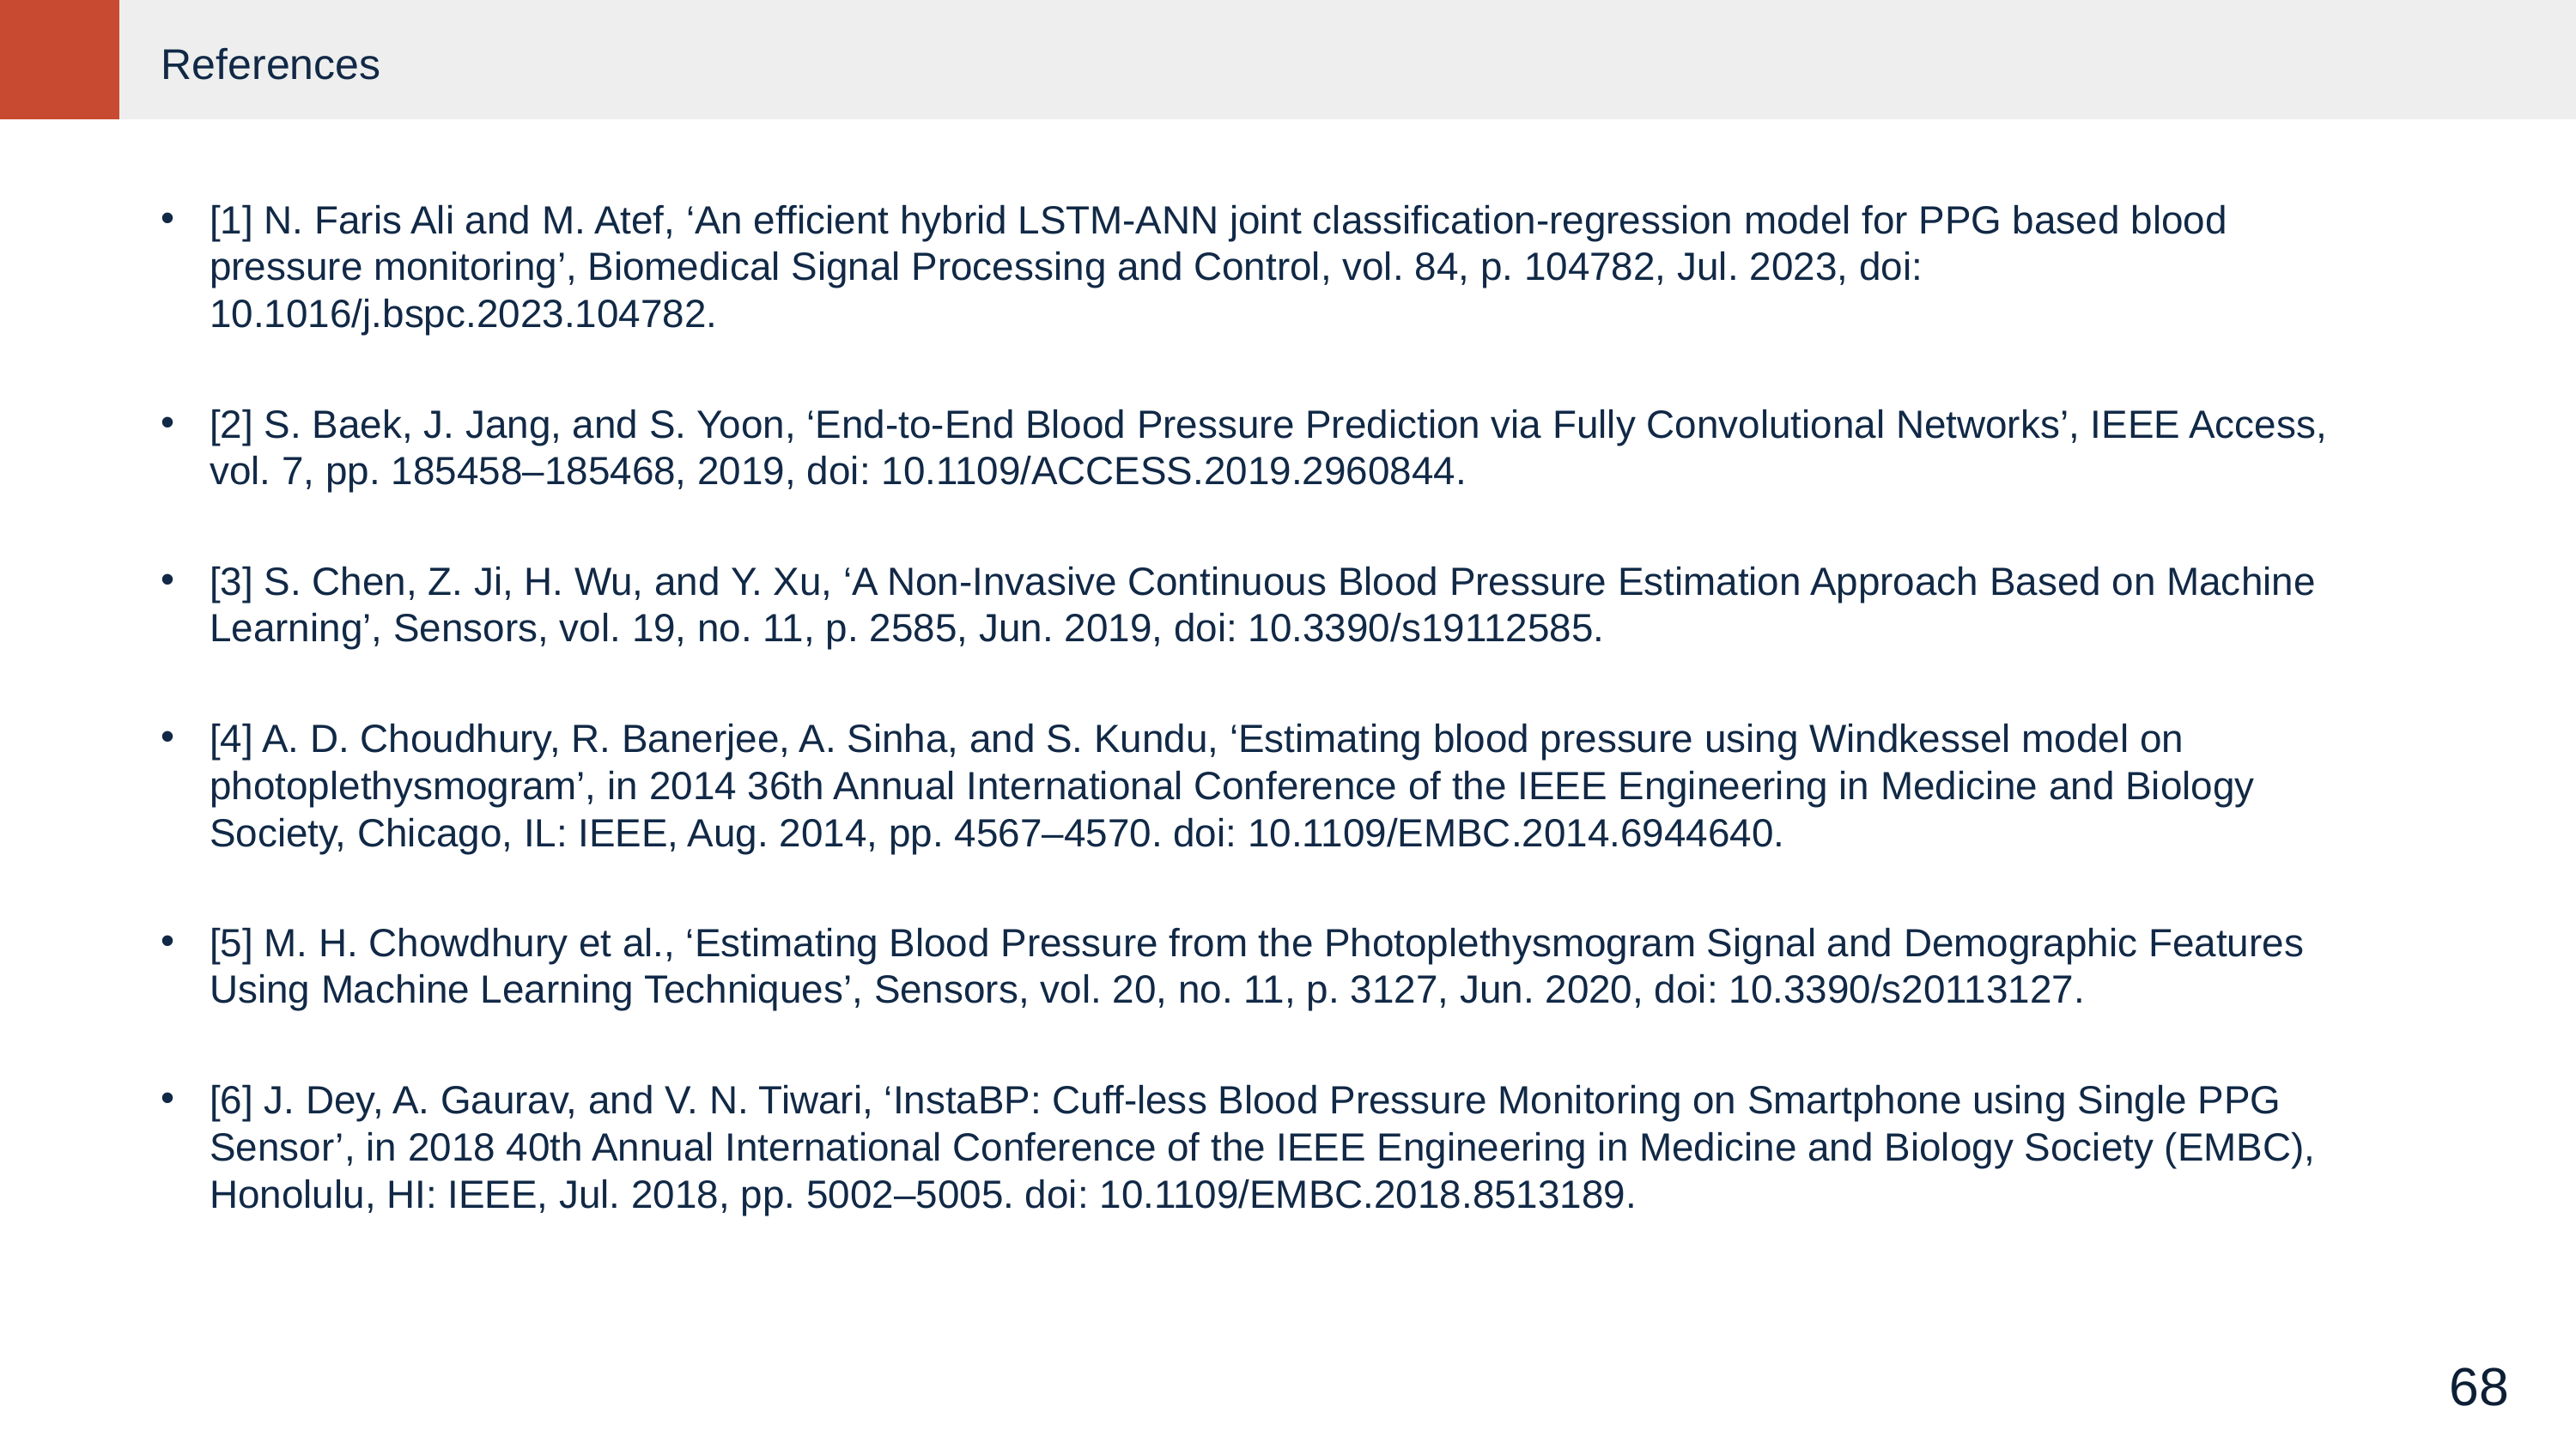

References
[1] N. Faris Ali and M. Atef, ‘An efficient hybrid LSTM-ANN joint classification-regression model for PPG based blood pressure monitoring’, Biomedical Signal Processing and Control, vol. 84, p. 104782, Jul. 2023, doi: 10.1016/j.bspc.2023.104782.

[2] S. Baek, J. Jang, and S. Yoon, ‘End-to-End Blood Pressure Prediction via Fully Convolutional Networks’, IEEE Access, vol. 7, pp. 185458–185468, 2019, doi: 10.1109/ACCESS.2019.2960844.

[3] S. Chen, Z. Ji, H. Wu, and Y. Xu, ‘A Non-Invasive Continuous Blood Pressure Estimation Approach Based on Machine Learning’, Sensors, vol. 19, no. 11, p. 2585, Jun. 2019, doi: 10.3390/s19112585.

[4] A. D. Choudhury, R. Banerjee, A. Sinha, and S. Kundu, ‘Estimating blood pressure using Windkessel model on photoplethysmogram’, in 2014 36th Annual International Conference of the IEEE Engineering in Medicine and Biology Society, Chicago, IL: IEEE, Aug. 2014, pp. 4567–4570. doi: 10.1109/EMBC.2014.6944640.

[5] M. H. Chowdhury et al., ‘Estimating Blood Pressure from the Photoplethysmogram Signal and Demographic Features Using Machine Learning Techniques’, Sensors, vol. 20, no. 11, p. 3127, Jun. 2020, doi: 10.3390/s20113127.

[6] J. Dey, A. Gaurav, and V. N. Tiwari, ‘InstaBP: Cuff-less Blood Pressure Monitoring on Smartphone using Single PPG Sensor’, in 2018 40th Annual International Conference of the IEEE Engineering in Medicine and Biology Society (EMBC), Honolulu, HI: IEEE, Jul. 2018, pp. 5002–5005. doi: 10.1109/EMBC.2018.8513189.

68